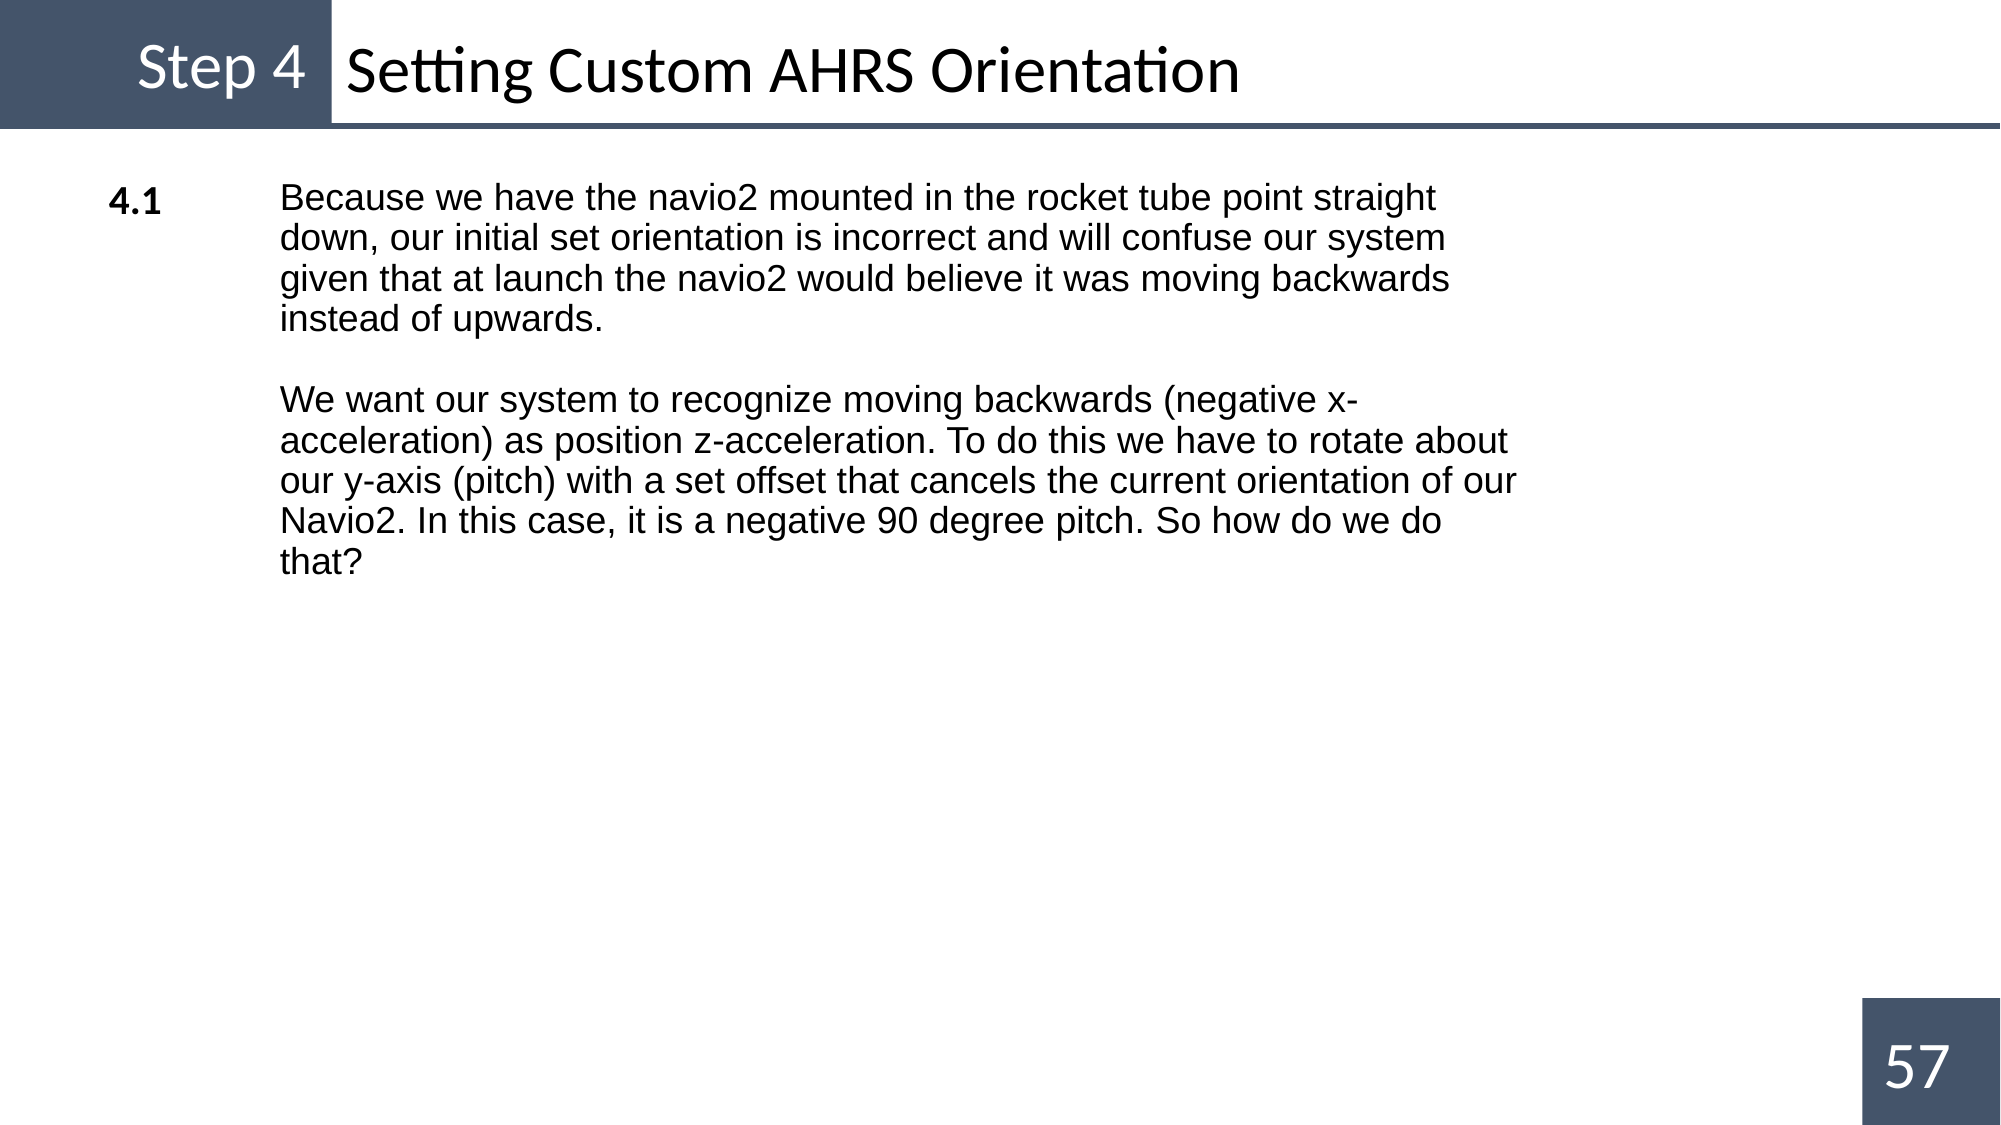

Setting Custom AHRS Orientation
Step 4
Because we have the navio2 mounted in the rocket tube point straight down, our initial set orientation is incorrect and will confuse our system given that at launch the navio2 would believe it was moving backwards instead of upwards.
We want our system to recognize moving backwards (negative x-acceleration) as position z-acceleration. To do this we have to rotate about our y-axis (pitch) with a set offset that cancels the current orientation of our Navio2. In this case, it is a negative 90 degree pitch. So how do we do that?
4.1